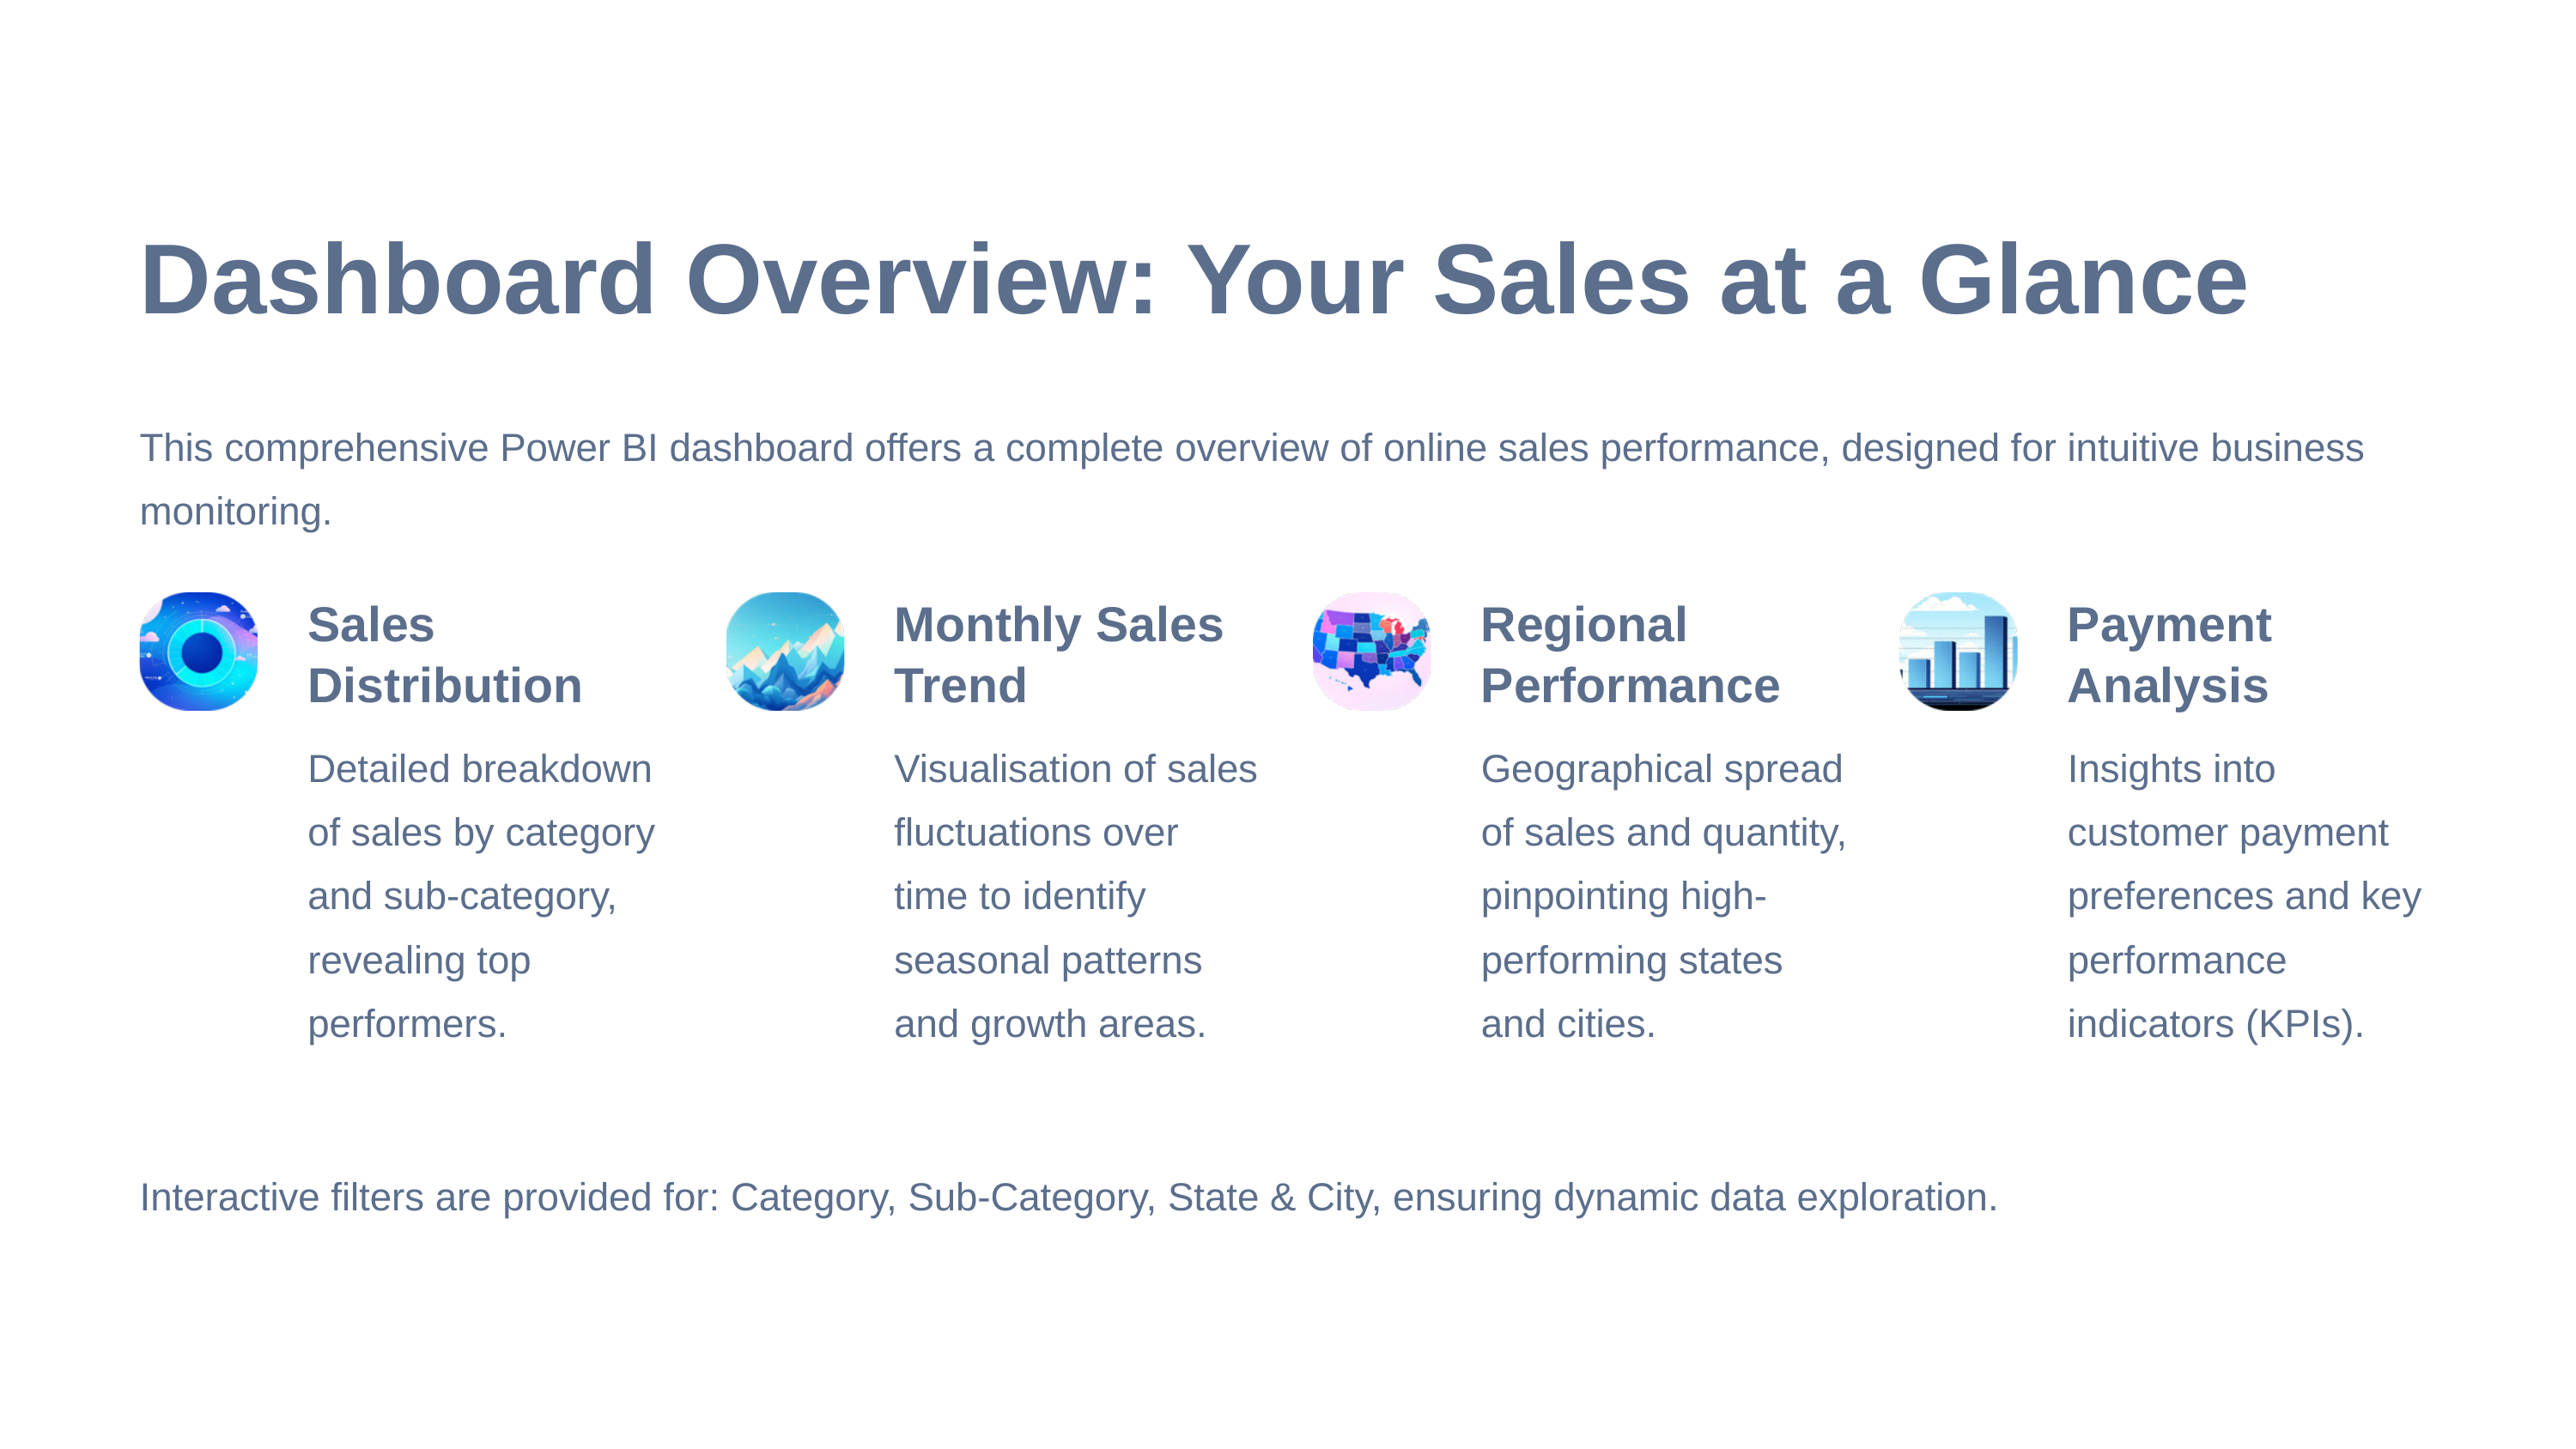

Dashboard Overview: Your Sales at a Glance
This comprehensive Power BI dashboard offers a complete overview of online sales performance, designed for intuitive business monitoring.
Sales Distribution
Monthly Sales Trend
Regional Performance
Payment Analysis

Detailed breakdown of sales by category and sub-category, revealing top performers.
Visualisation of sales fluctuations over time to identify seasonal patterns and growth areas.
Geographical spread of sales and quantity, pinpointing high-performing states and cities.
Insights into customer payment preferences and key performance indicators (KPIs).
Interactive filters are provided for: Category, Sub-Category, State & City, ensuring dynamic data exploration.